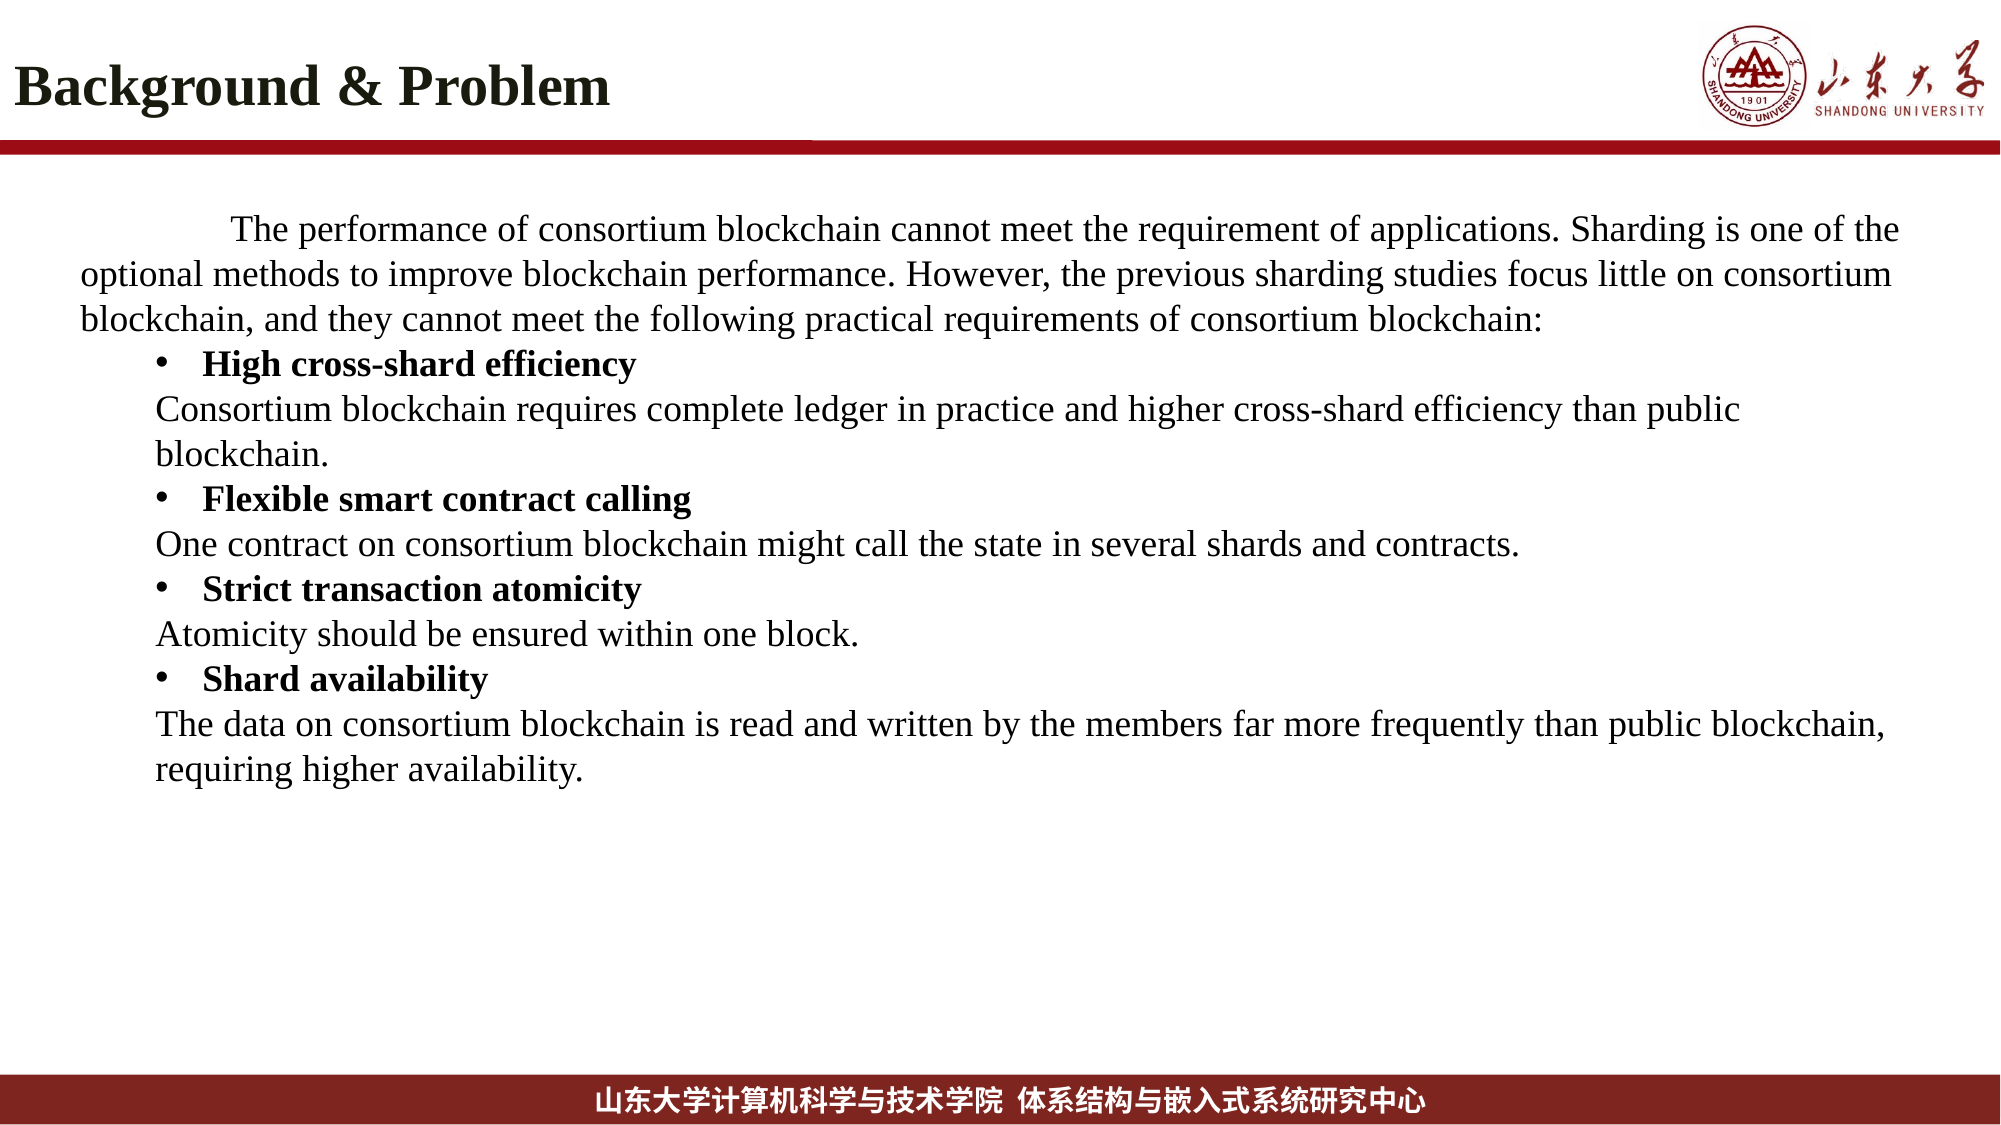

# Background & Problem
	The performance of consortium blockchain cannot meet the requirement of applications. Sharding is one of the optional methods to improve blockchain performance. However, the previous sharding studies focus little on consortium blockchain, and they cannot meet the following practical requirements of consortium blockchain:
High cross-shard efficiency
Consortium blockchain requires complete ledger in practice and higher cross-shard efficiency than public blockchain.
Flexible smart contract calling
One contract on consortium blockchain might call the state in several shards and contracts.
Strict transaction atomicity
Atomicity should be ensured within one block.
Shard availability
The data on consortium blockchain is read and written by the members far more frequently than public blockchain, requiring higher availability.